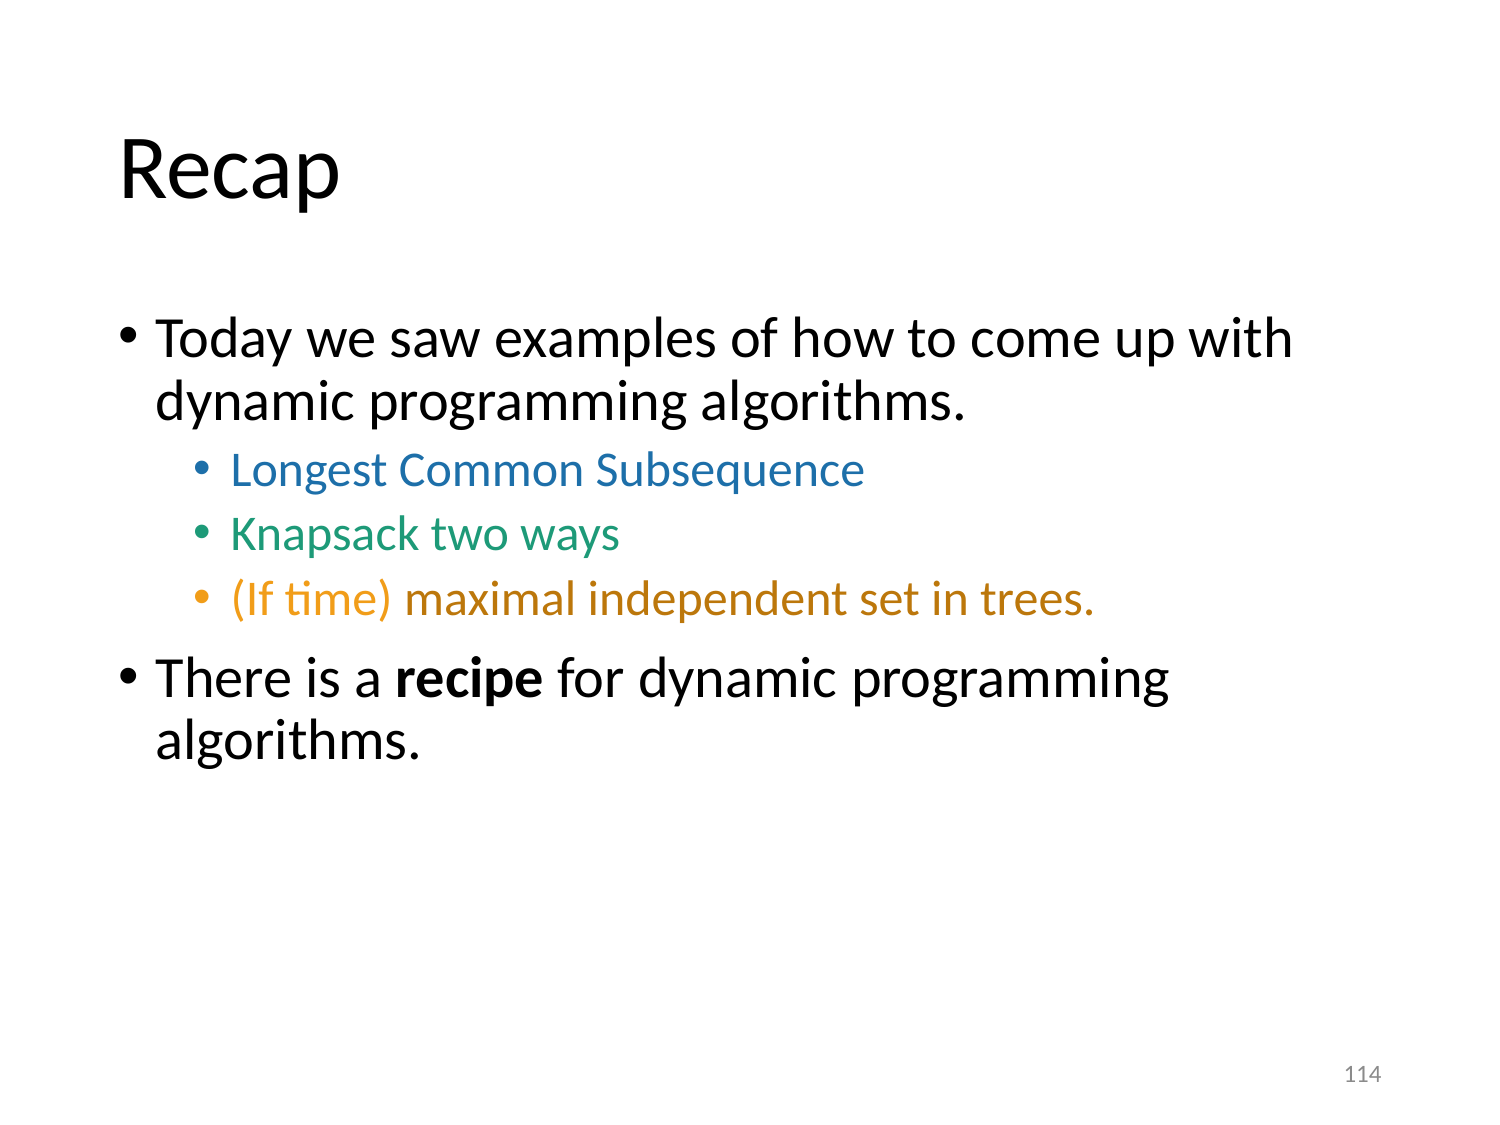

# Recap
Today we saw examples of how to come up with dynamic programming algorithms.
Longest Common Subsequence
Knapsack two ways
(If time) maximal independent set in trees.
There is a recipe for dynamic programming algorithms.
114